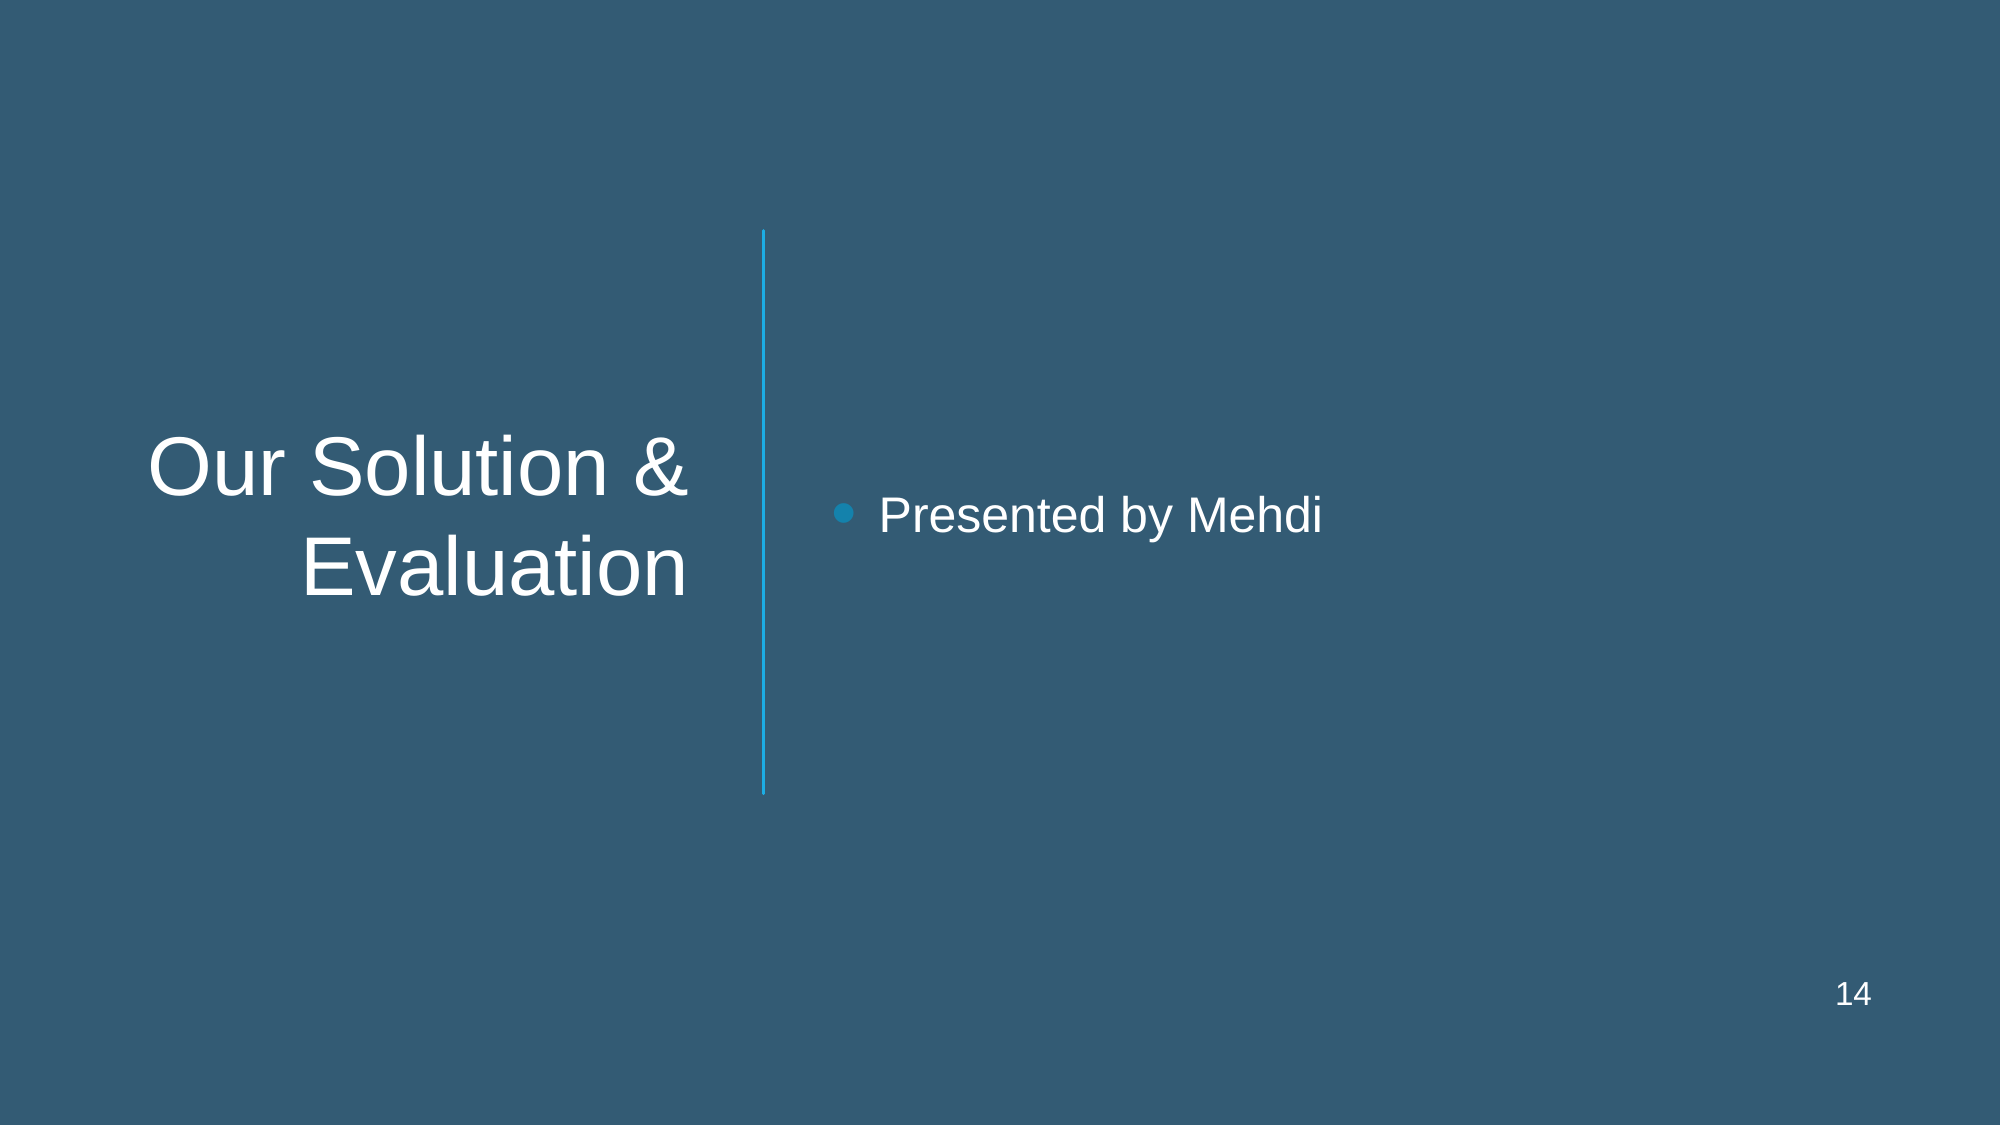

# Our Solution & Evaluation
Presented by Mehdi
14